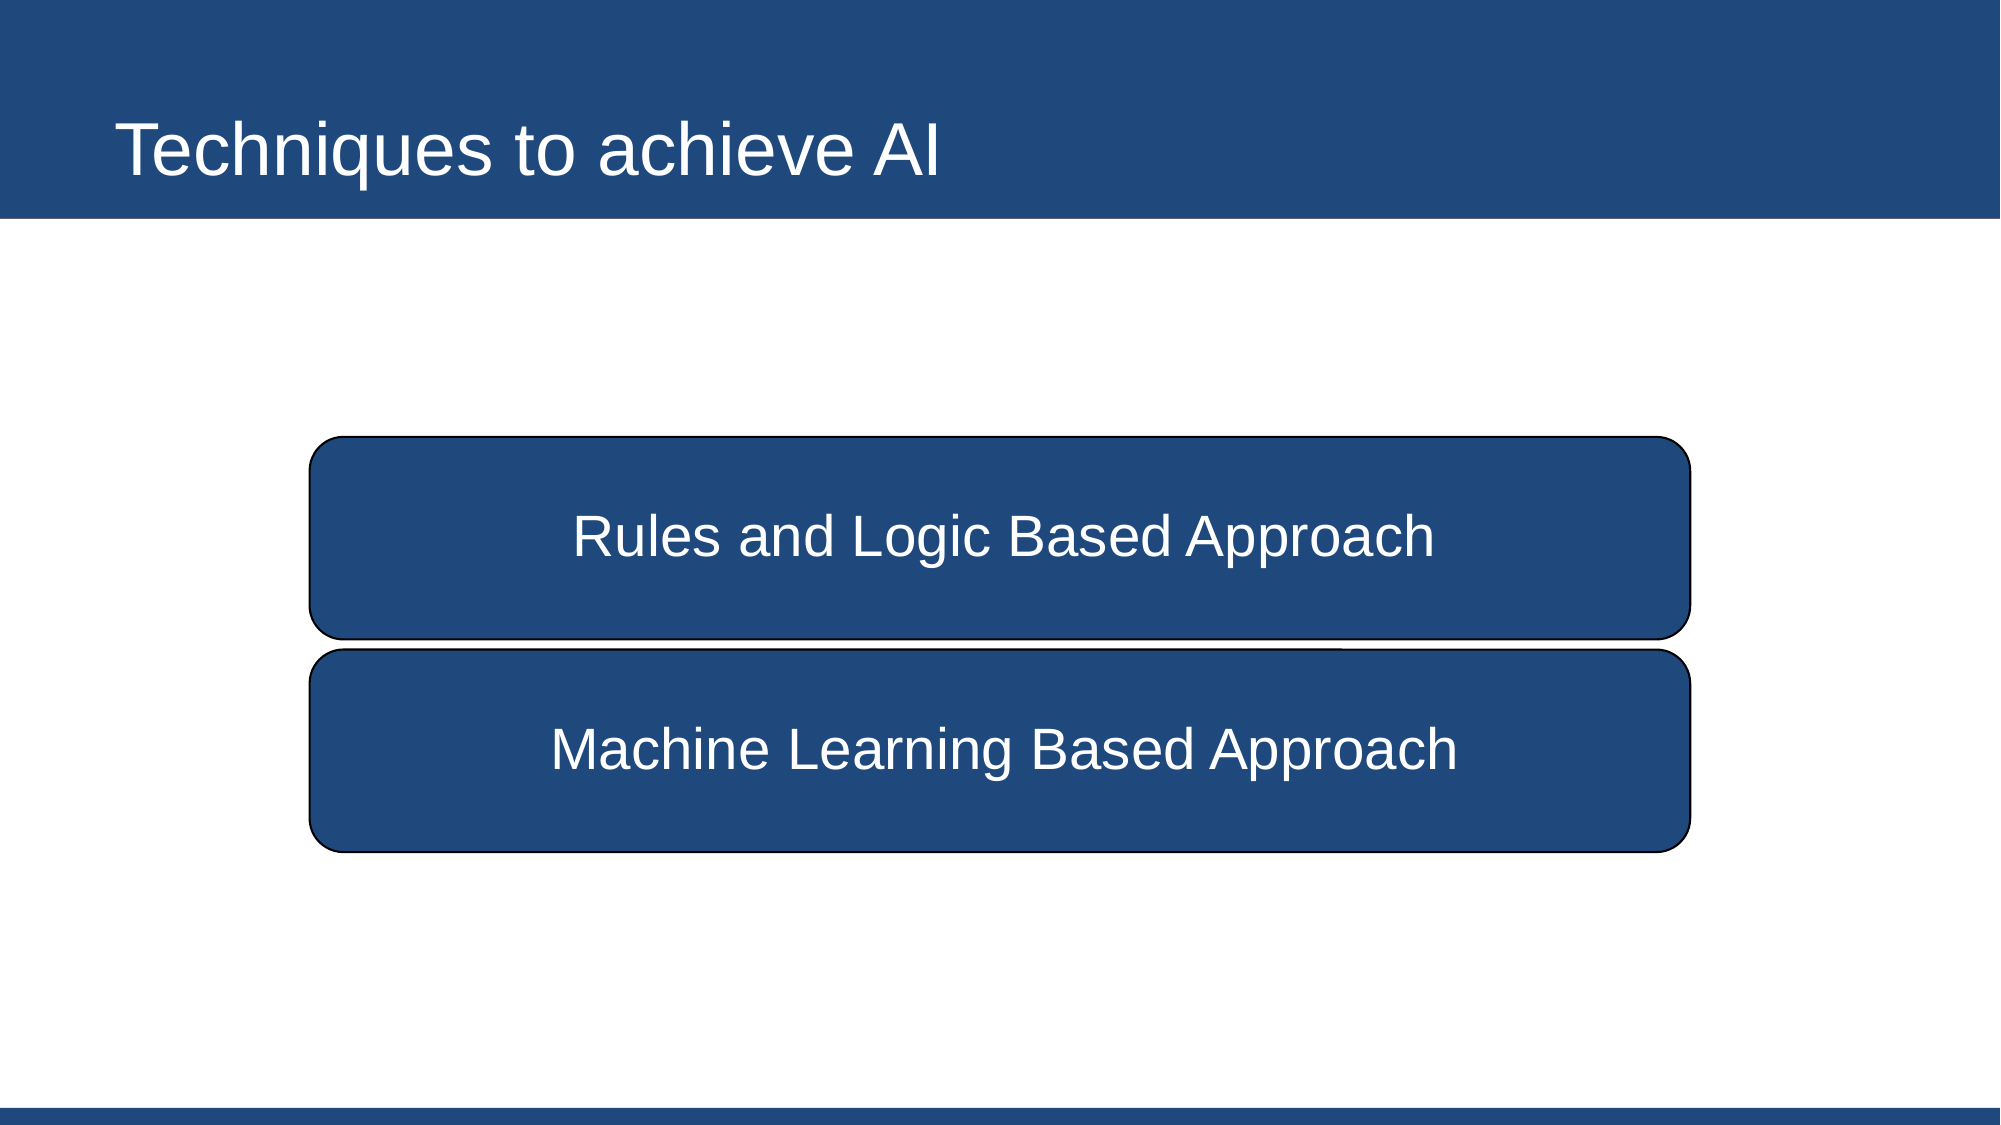

# Techniques to achieve AI
Rules and Logic Based Approach
Machine Learning Based Approach